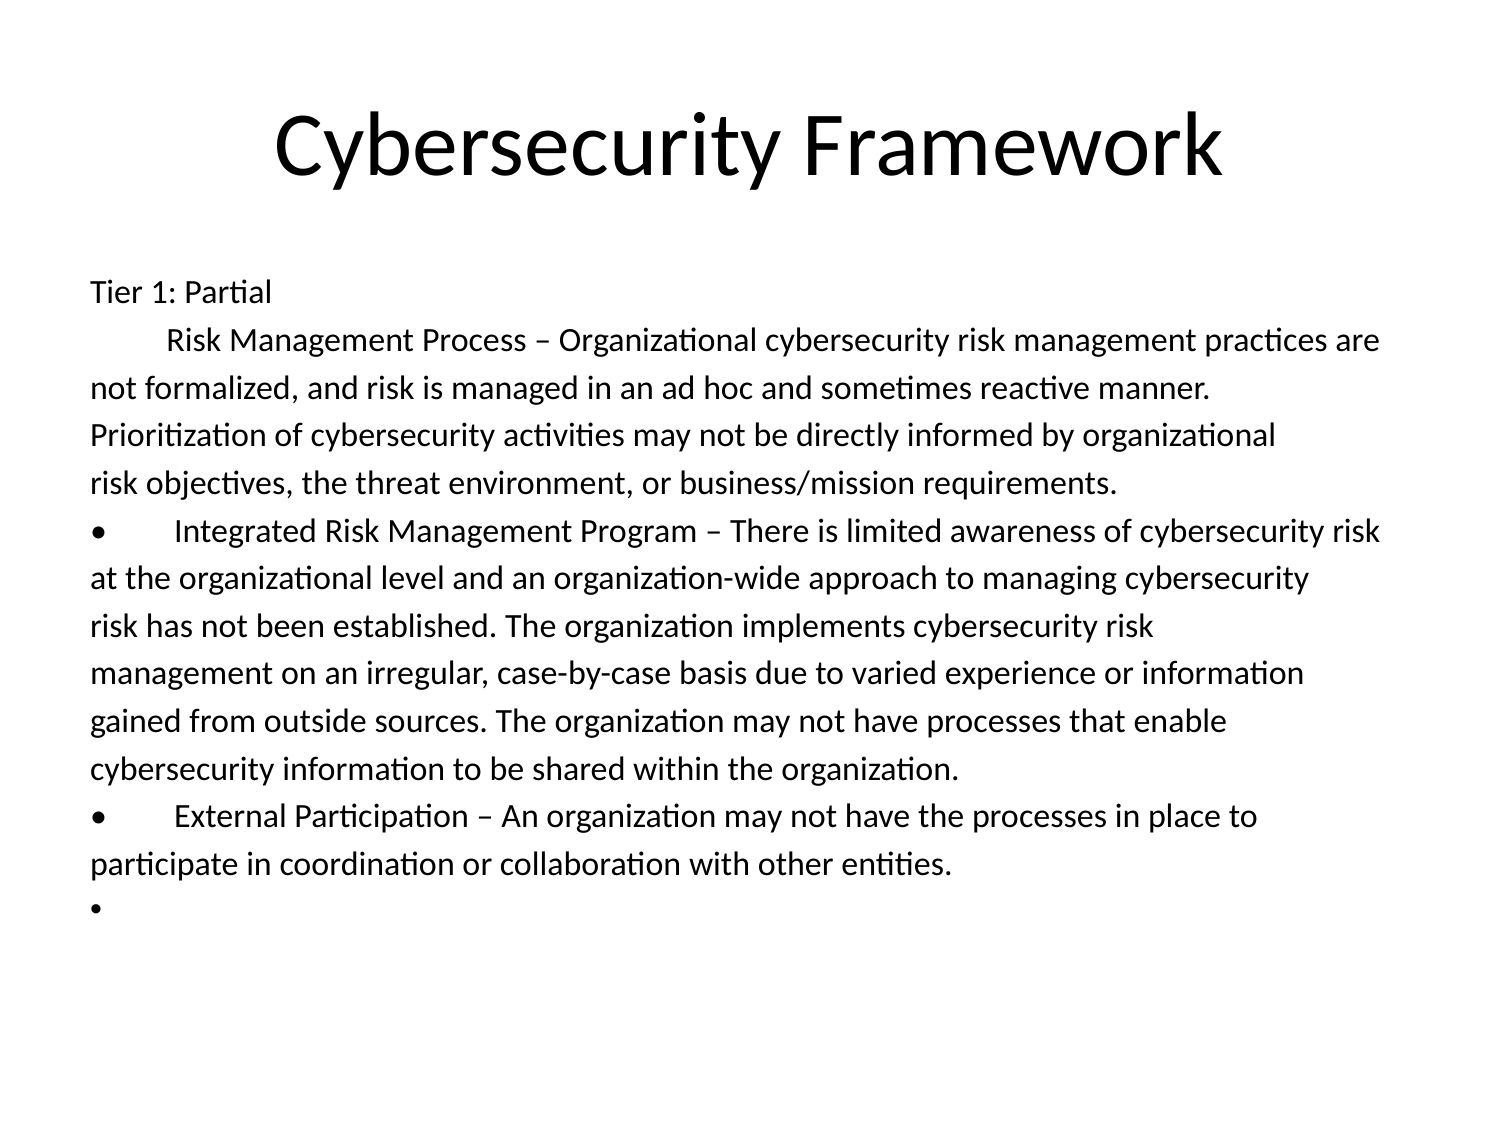

# Cybersecurity Framework
Tier 1: Partial
	Risk Management Process – Organizational cybersecurity risk management practices are
not formalized, and risk is managed in an ad hoc and sometimes reactive manner.
Prioritization of cybersecurity activities may not be directly informed by organizational
risk objectives, the threat environment, or business/mission requirements.
•	 Integrated Risk Management Program – There is limited awareness of cybersecurity risk
at the organizational level and an organization-wide approach to managing cybersecurity
risk has not been established. The organization implements cybersecurity risk
management on an irregular, case-by-case basis due to varied experience or information
gained from outside sources. The organization may not have processes that enable
cybersecurity information to be shared within the organization.
•	 External Participation – An organization may not have the processes in place to
participate in coordination or collaboration with other entities.